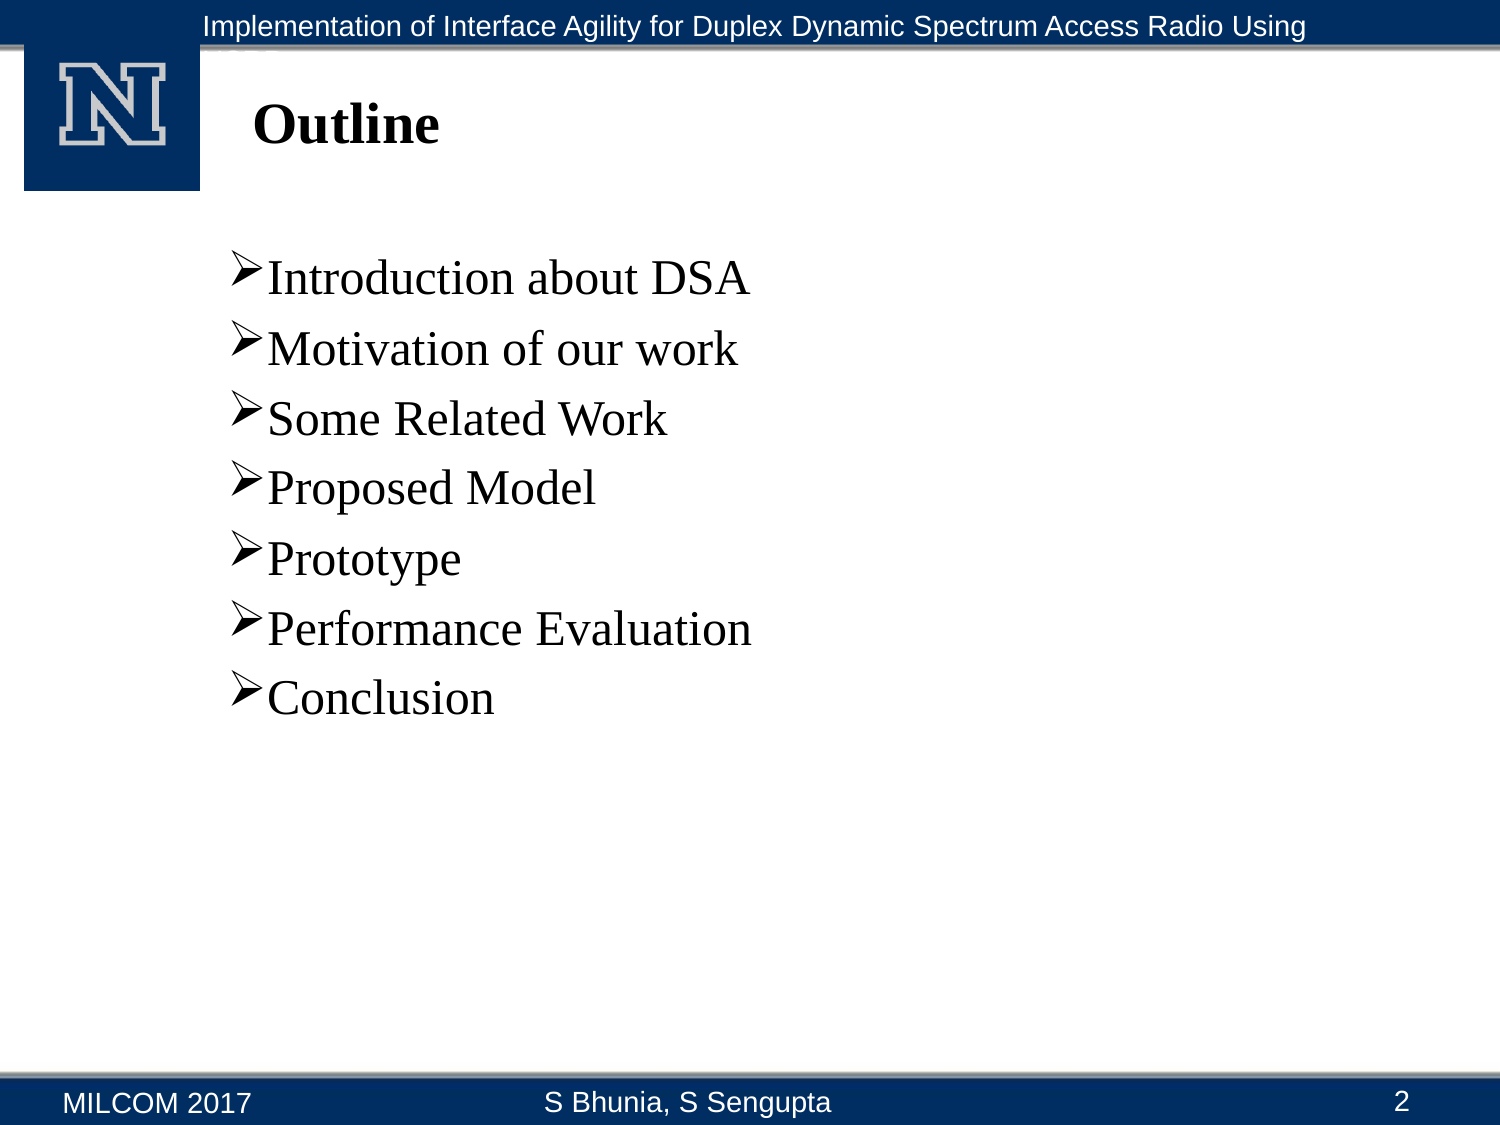

# Outline
Introduction about DSA
Motivation of our work
Some Related Work
Proposed Model
Prototype
Performance Evaluation
Conclusion
2